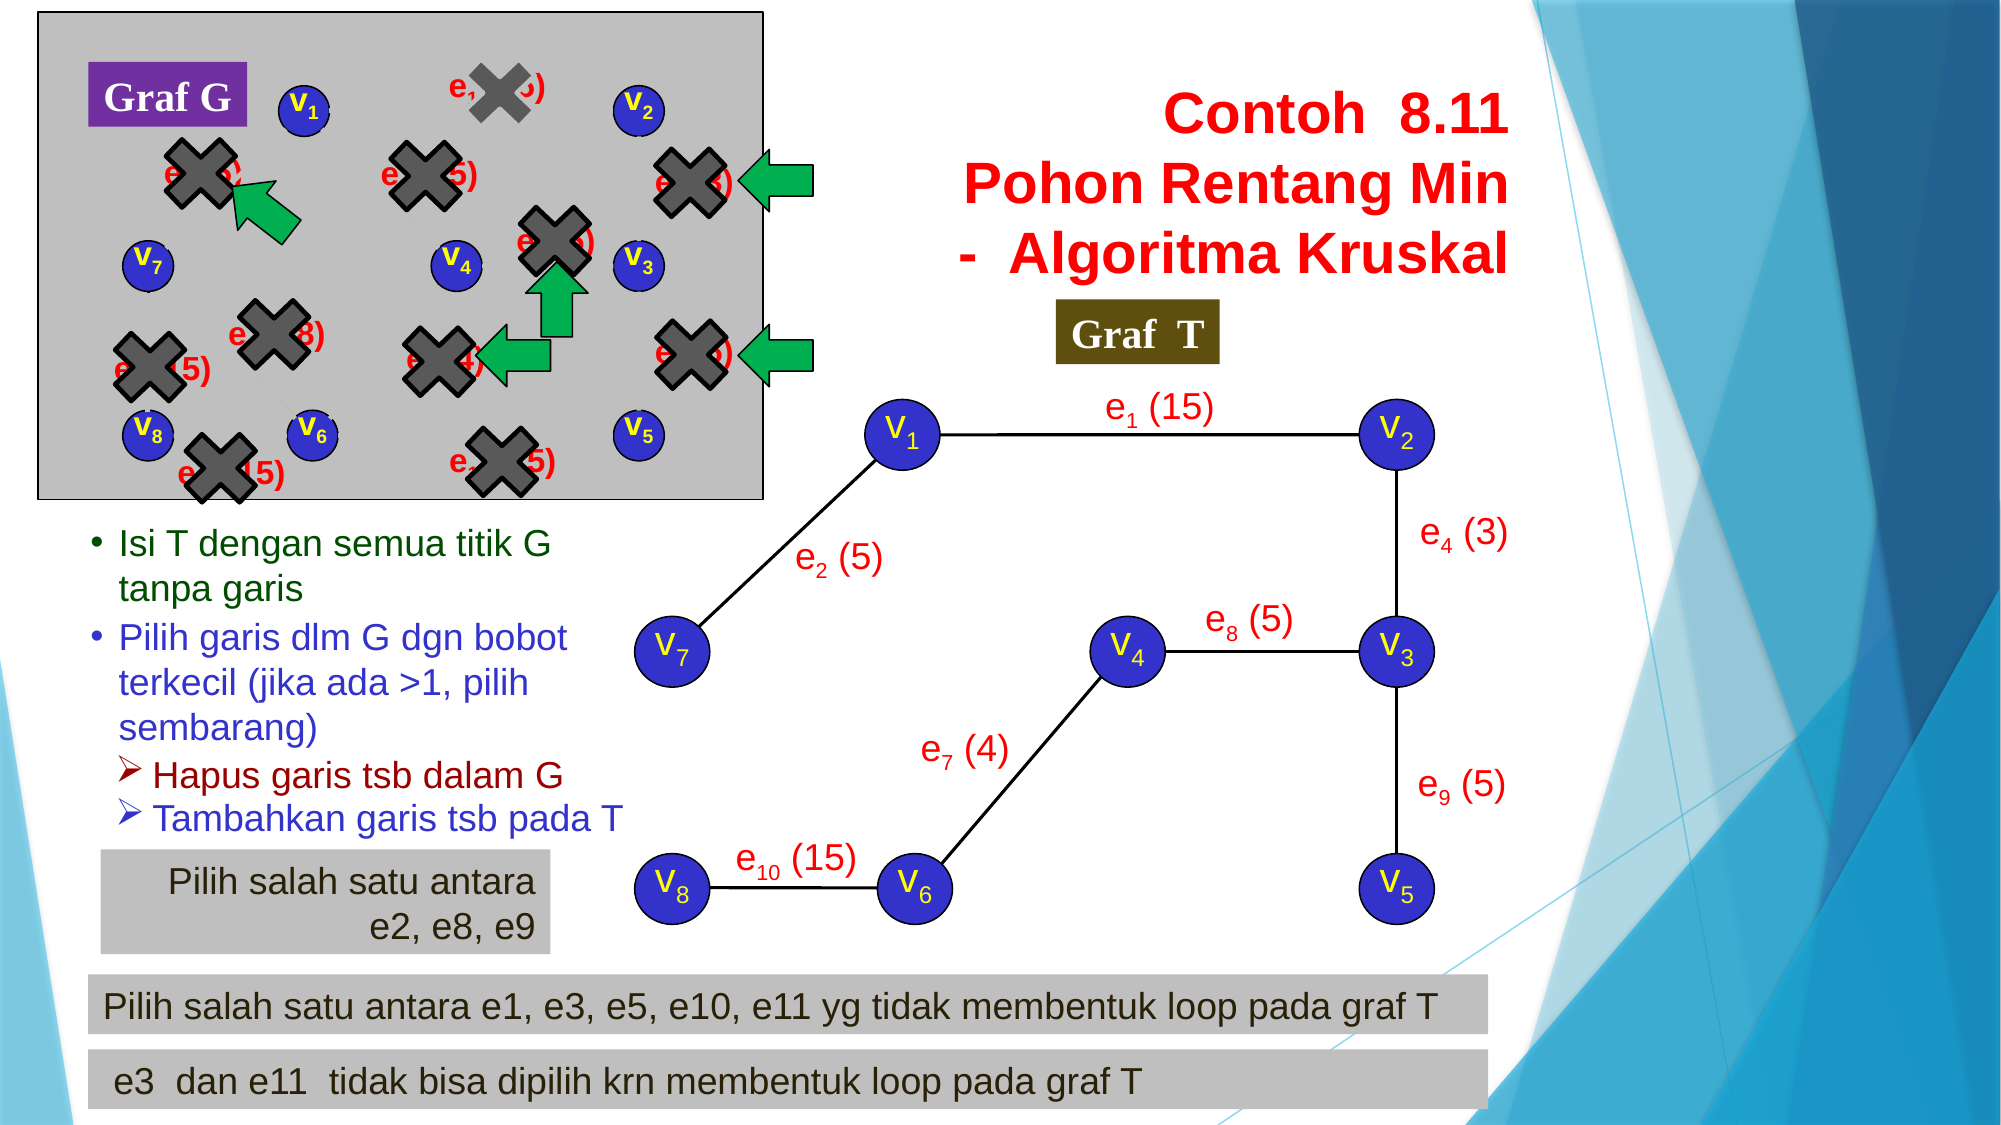

e1 (15)
v2
v1
 e2 (5)
 e3 (15)
 e4 (3)
 e8 (5)
v7
v4
v3
 e6 (18)
 e9 (5)
 e7 (4)
 e5 (15)
v8
v6
v5
 e11 (15)
 e10 (15)
Graf G
Contoh  8.11
Pohon Rentang Min
-  Algoritma Kruskal

Graf  T

 e1 (15)
v2
v1
v7
v4
v3
v8
v6
v5

 e2 (5)
 e4 (3)
Isi T dengan semua titik G tanpa garis
 e8 (5)
Pilih garis dlm G dgn bobot terkecil (jika ada >1, pilih sembarang)
 e7 (4)
 e9 (5)
Hapus garis tsb dalam G
Tambahkan garis tsb pada T
 e10 (15)
Pilih salah satu antara e2, e8, e9
Pilih salah satu antara e1, e3, e5, e10, e11 yg tidak membentuk loop pada graf T
 e3  dan e11  tidak bisa dipilih krn membentuk loop pada graf T